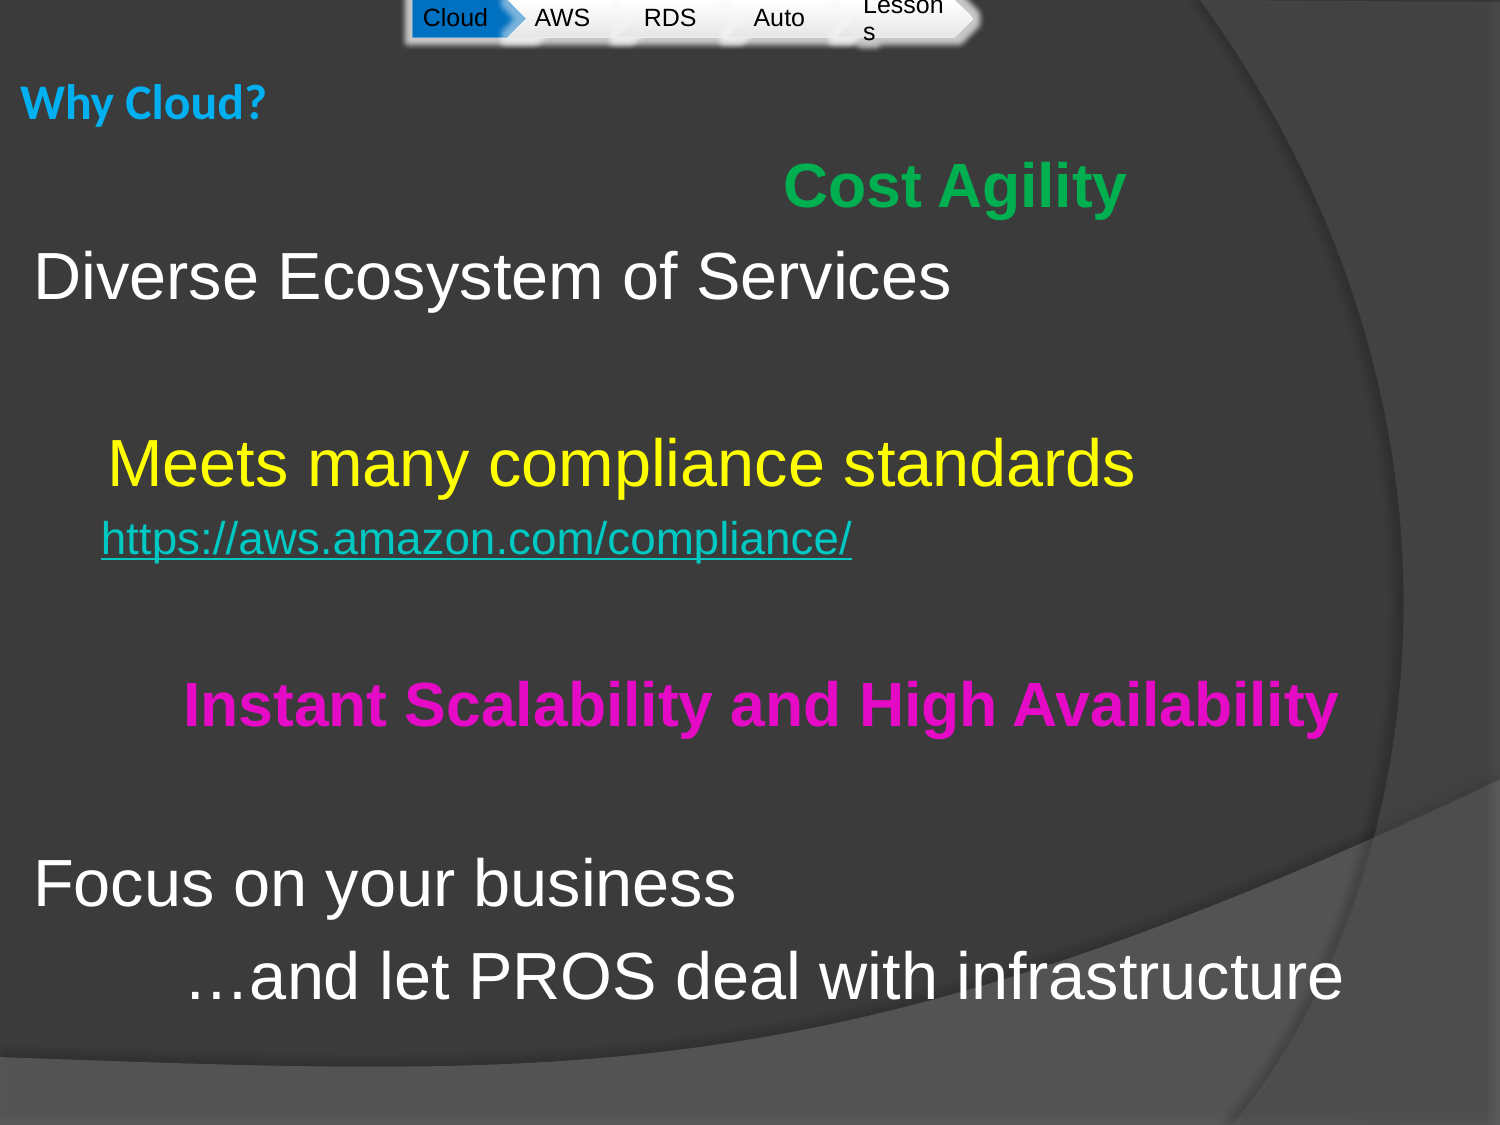

Cloud
AWS
RDS
Auto
Lessons
# Why Cloud?
					Cost Agility
Diverse Ecosystem of Services

    Meets many compliance standards
https://aws.amazon.com/compliance/

	Instant Scalability and High Availability

Focus on your business
	…and let PROS deal with infrastructure